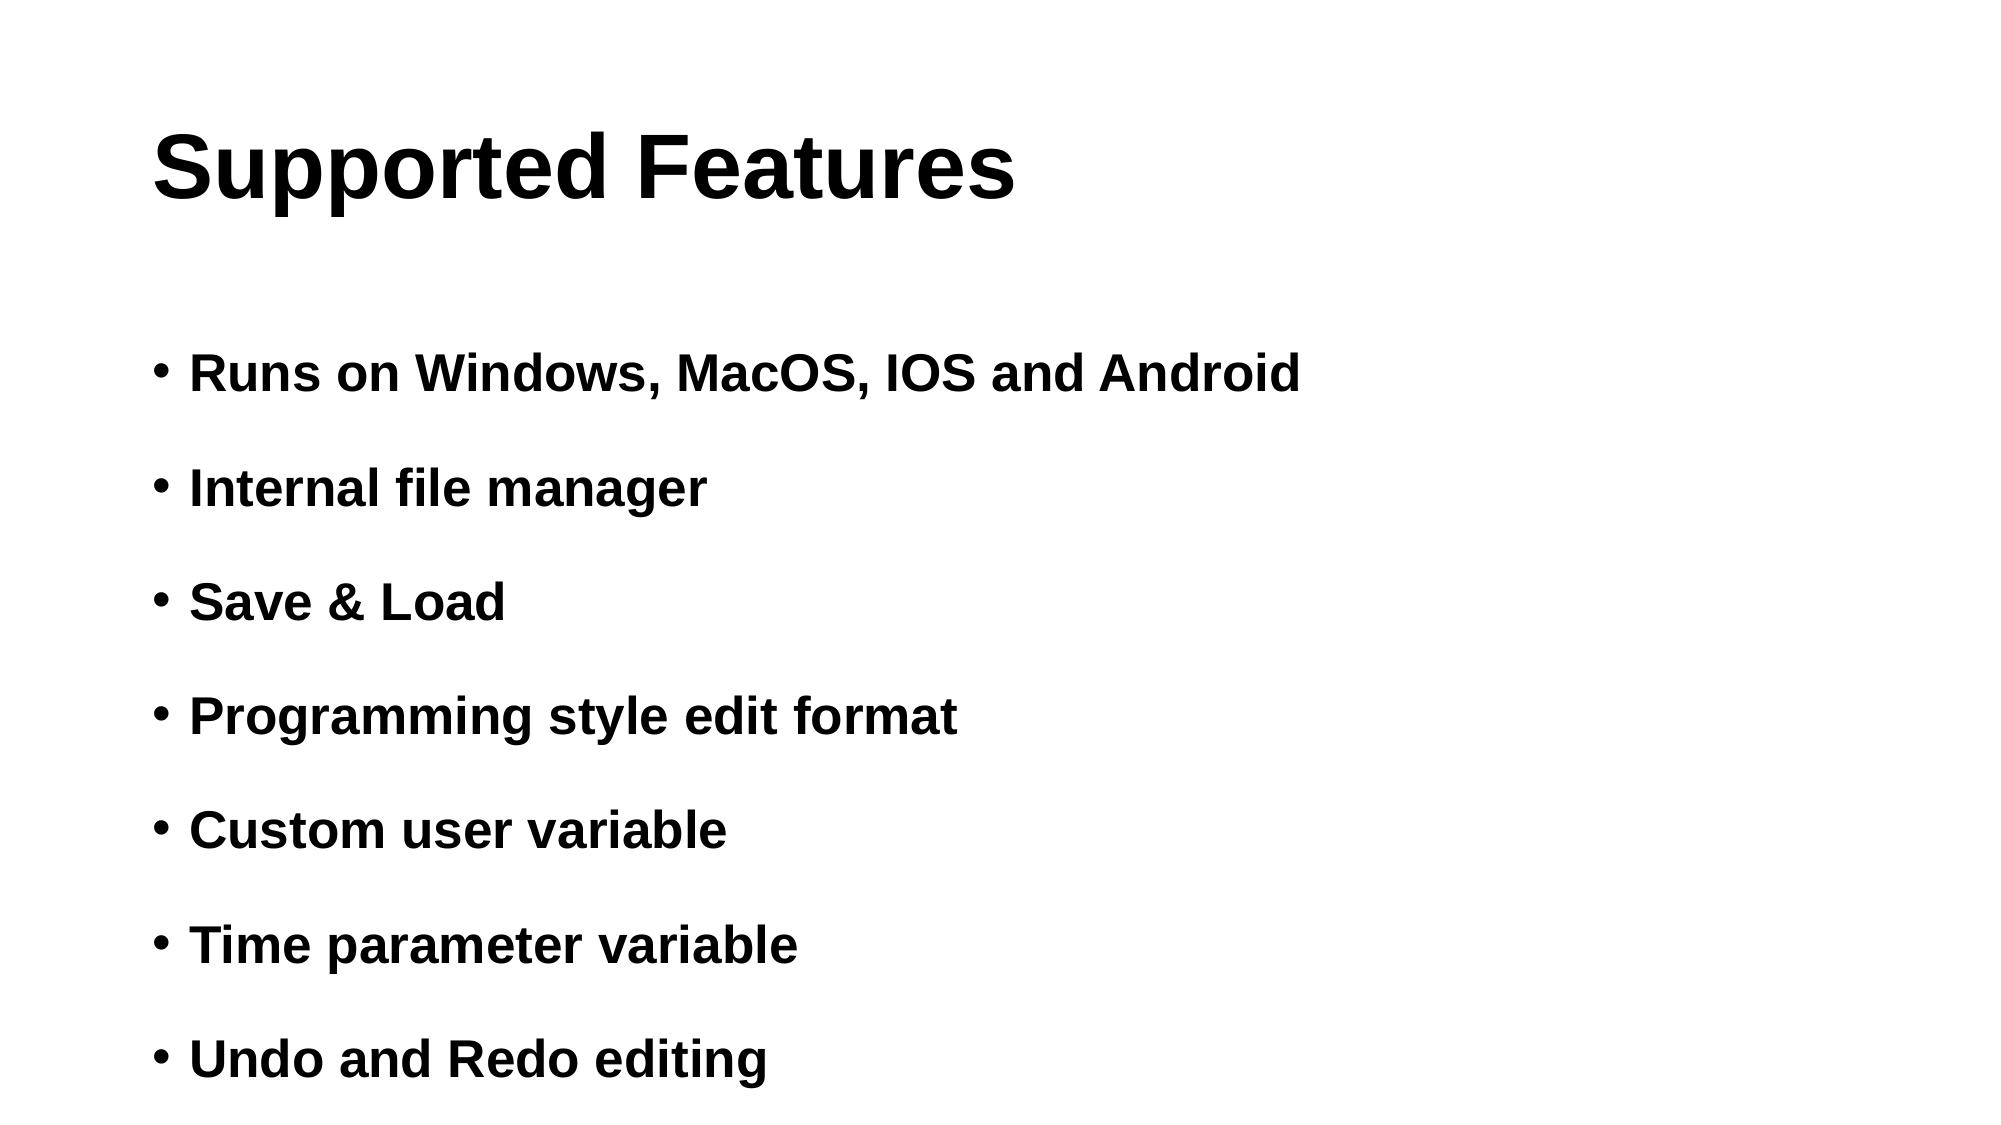

# Supported Features
Runs on Windows, MacOS, IOS and Android
Internal file manager
Save & Load
Programming style edit format
Custom user variable
Time parameter variable
Undo and Redo editing